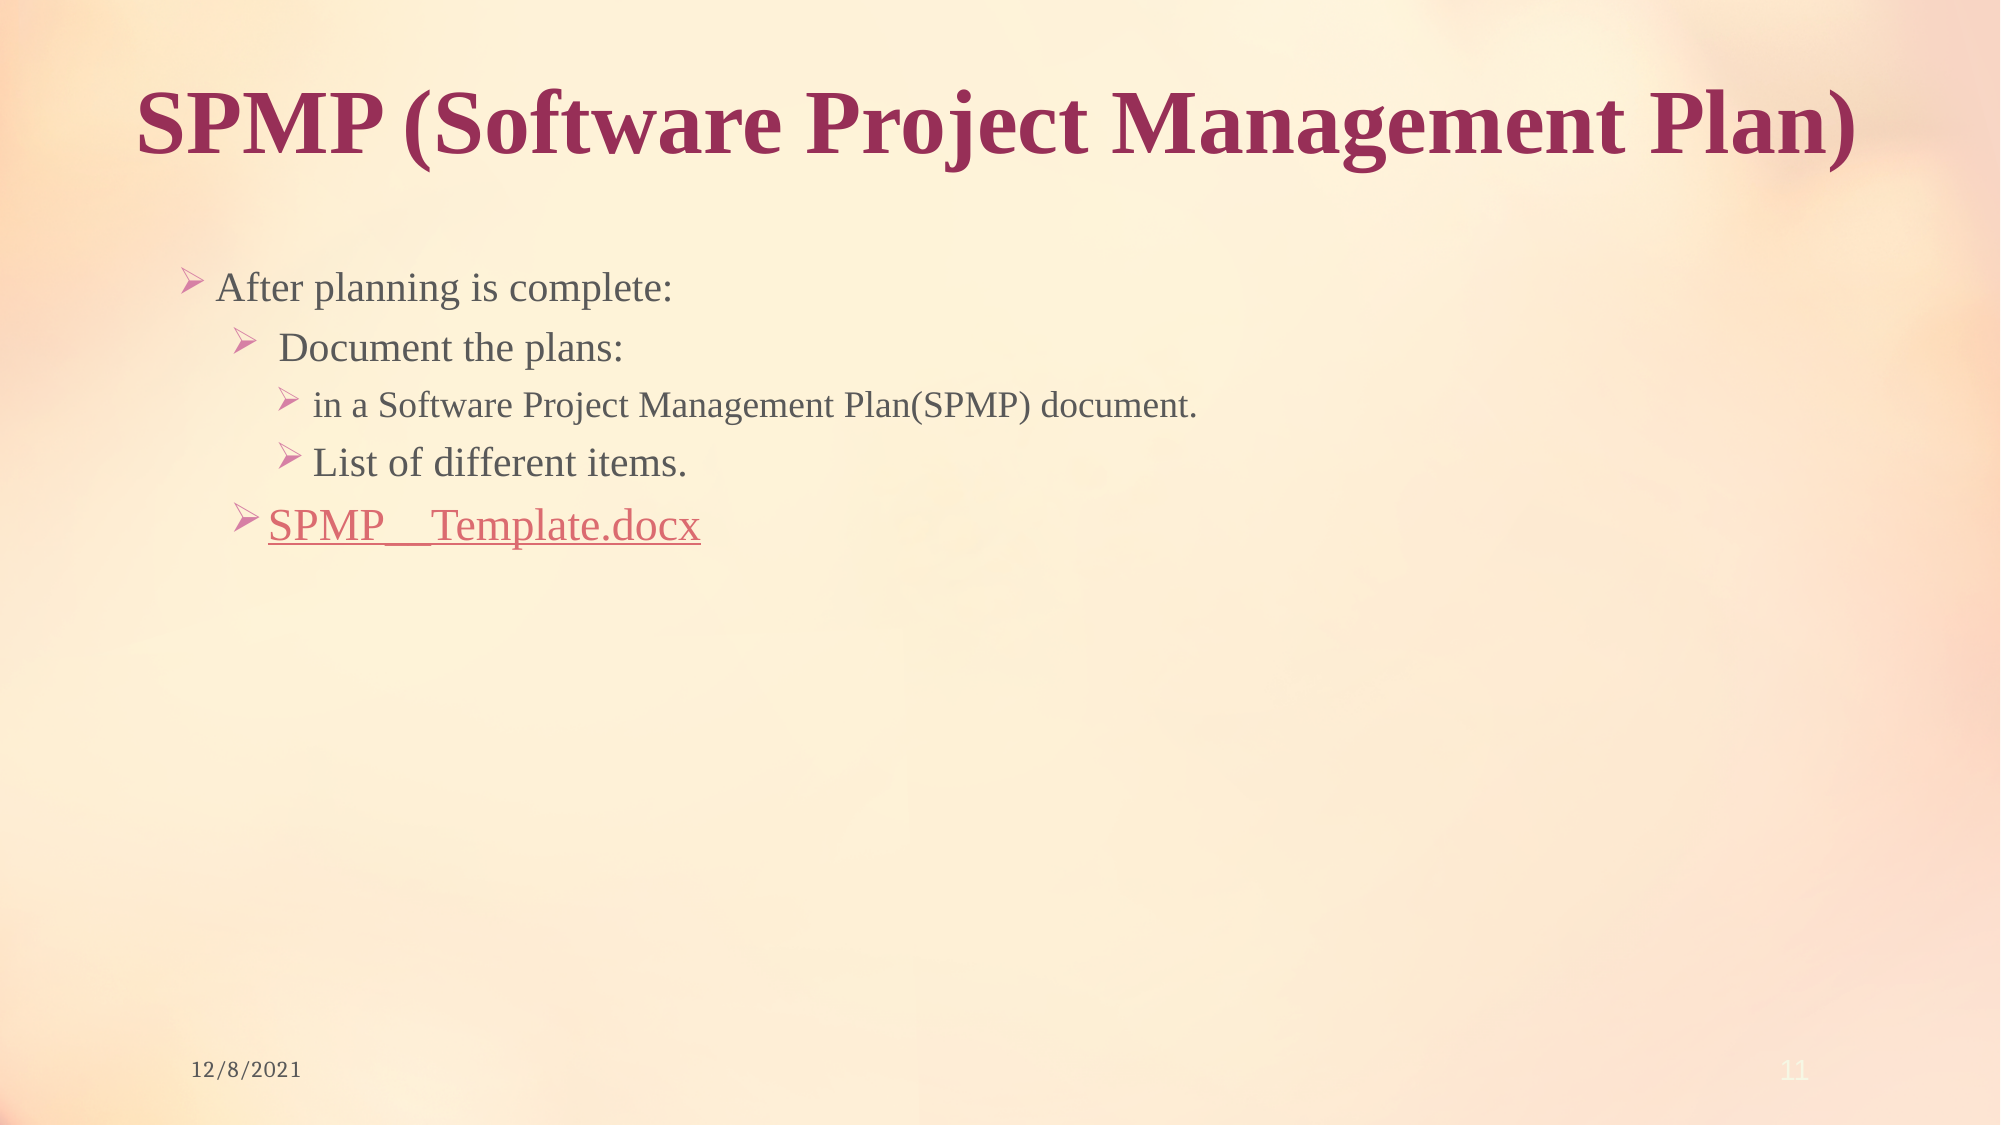

# SPMP (Software Project Management Plan)
After planning is complete:
 Document the plans:
in a Software Project Management Plan(SPMP) document.
List of different items.
SPMP__Template.docx

12/8/2021
11